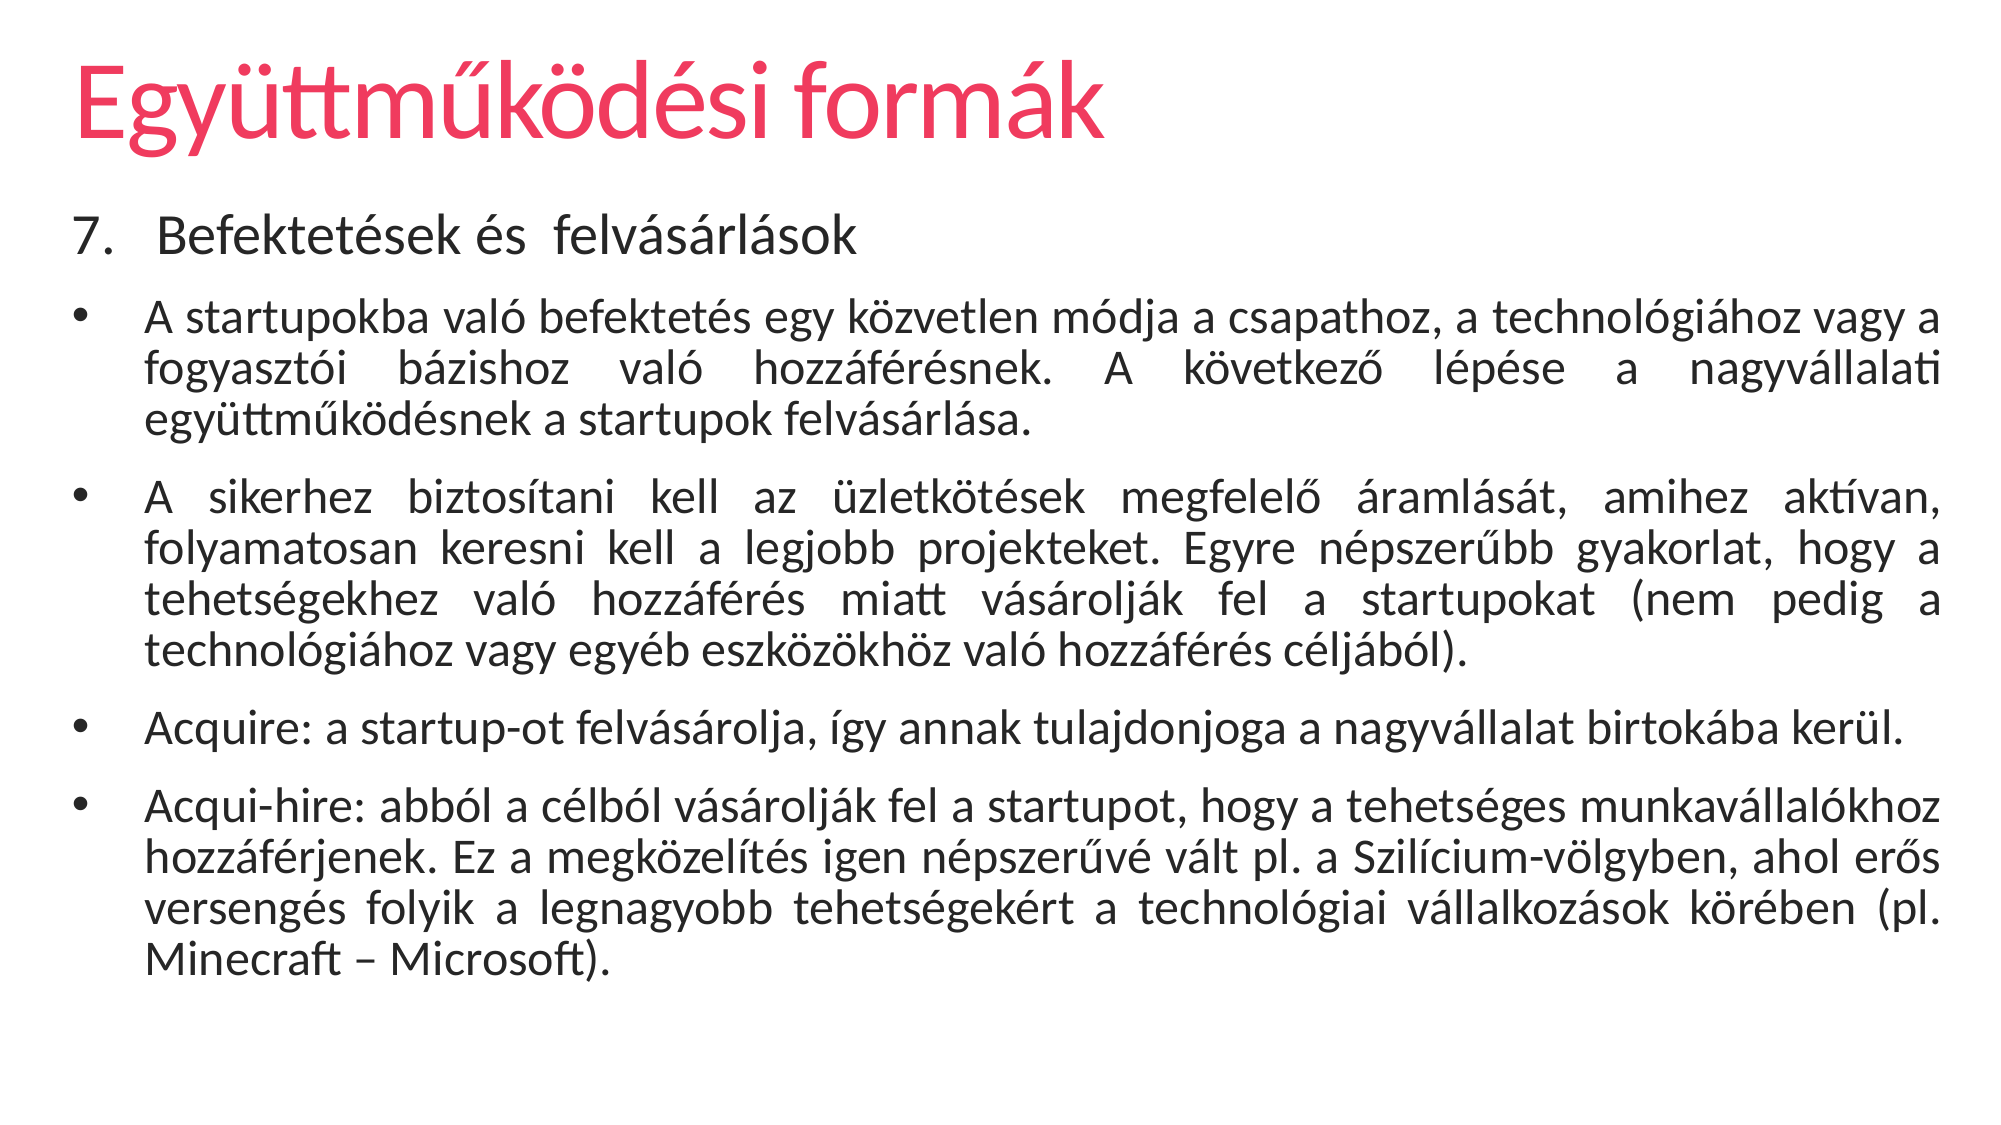

# Együttműködési formák
Befektetések és  felvásárlások
A startupokba való befektetés egy közvetlen módja a csapathoz, a technológiához vagy a fogyasztói bázishoz való hozzáférésnek. A következő lépése a nagyvállalati együttműködésnek a startupok felvásárlása.
A sikerhez biztosítani kell az üzletkötések megfelelő áramlását, amihez aktívan, folyamatosan keresni kell a legjobb projekteket. Egyre népszerűbb gyakorlat, hogy a tehetségekhez való hozzáférés miatt vásárolják fel a startupokat (nem pedig a technológiához vagy egyéb eszközökhöz való hozzáférés céljából).
Acquire: a startup-ot felvásárolja, így annak tulajdonjoga a nagyvállalat birtokába kerül.
Acqui-hire: abból a célból vásárolják fel a startupot, hogy a tehetséges munkavállalókhoz hozzáférjenek. Ez a megközelítés igen népszerűvé vált pl. a Szilícium-völgyben, ahol erős versengés folyik a legnagyobb tehetségekért a technológiai vállalkozások körében (pl. Minecraft – Microsoft).